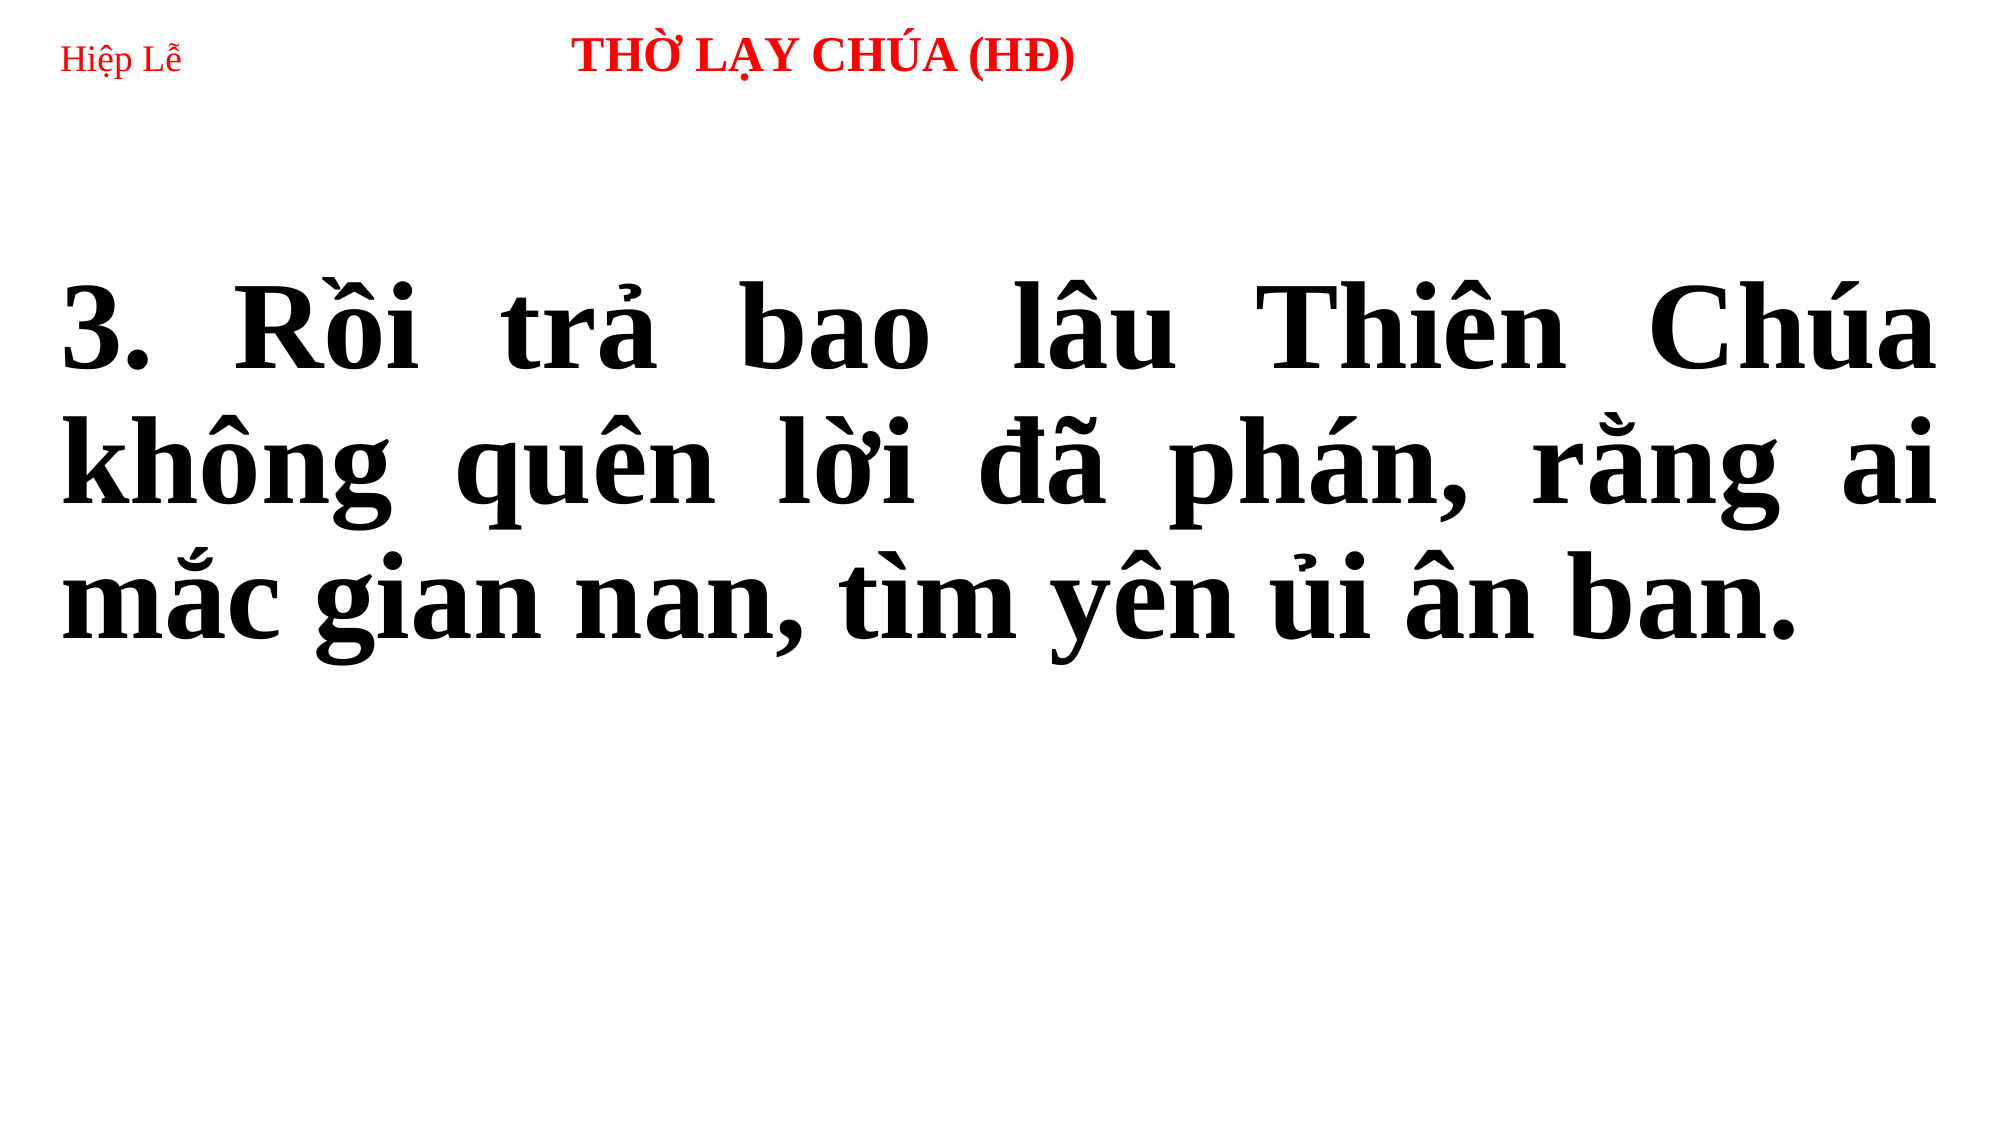

# Hiệp Lễ                                         THỜ LẠY CHÚA (HĐ)
3. Rồi trả bao lâu Thiên Chúa không quên lời đã phán, rằng ai mắc gian nan, tìm yên ủi ân ban.